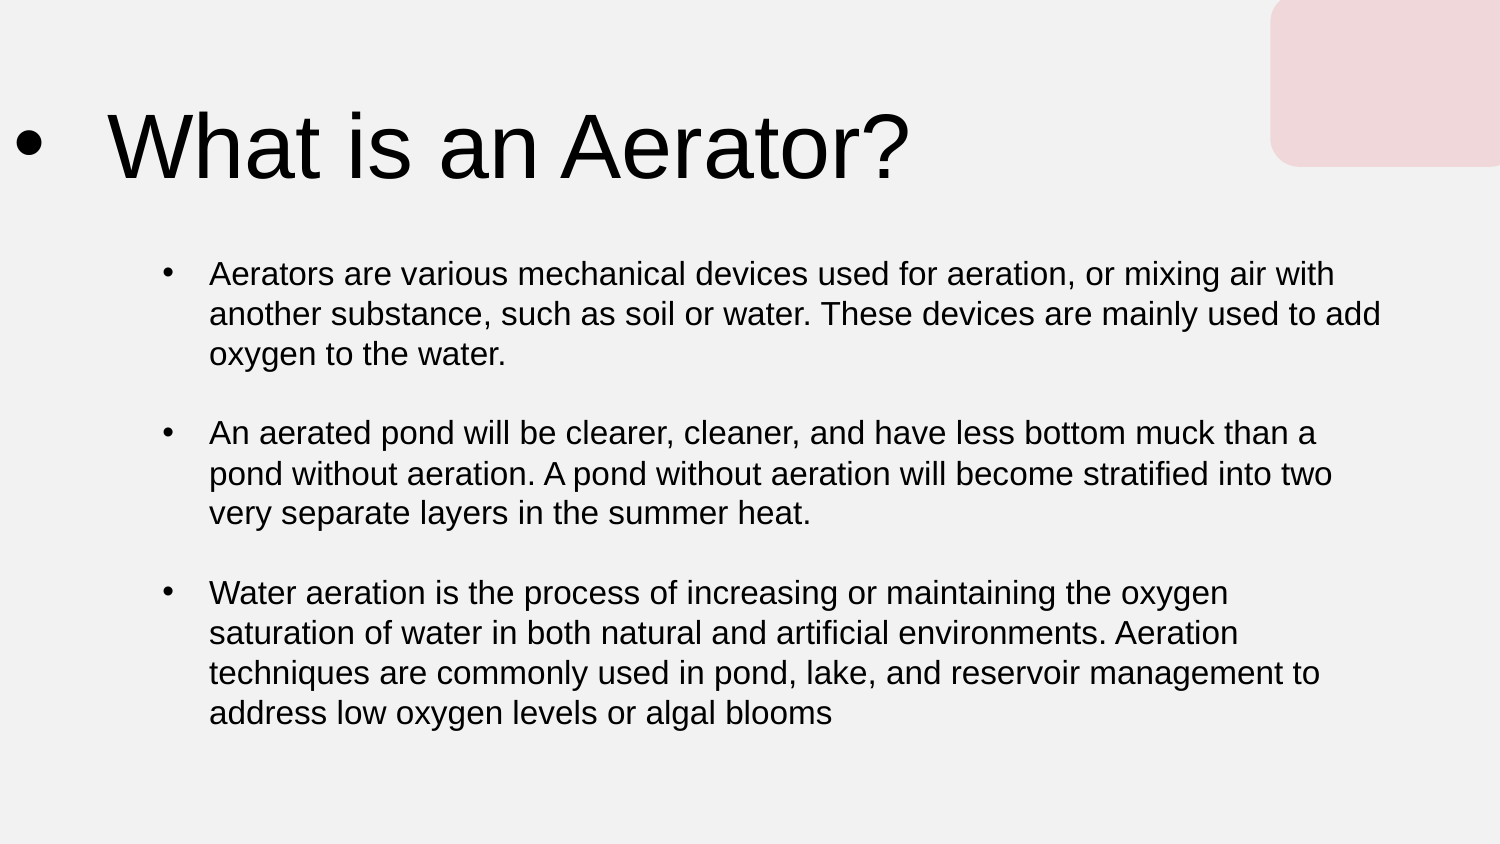

What is an Aerator?
# 01
Aerators are various mechanical devices used for aeration, or mixing air with another substance, such as soil or water. These devices are mainly used to add oxygen to the water.

An aerated pond will be clearer, cleaner, and have less bottom muck than a pond without aeration. A pond without aeration will become stratified into two very separate layers in the summer heat.

Water aeration is the process of increasing or maintaining the oxygen saturation of water in both natural and artificial environments. Aeration techniques are commonly used in pond, lake, and reservoir management to address low oxygen levels or algal blooms

02
03